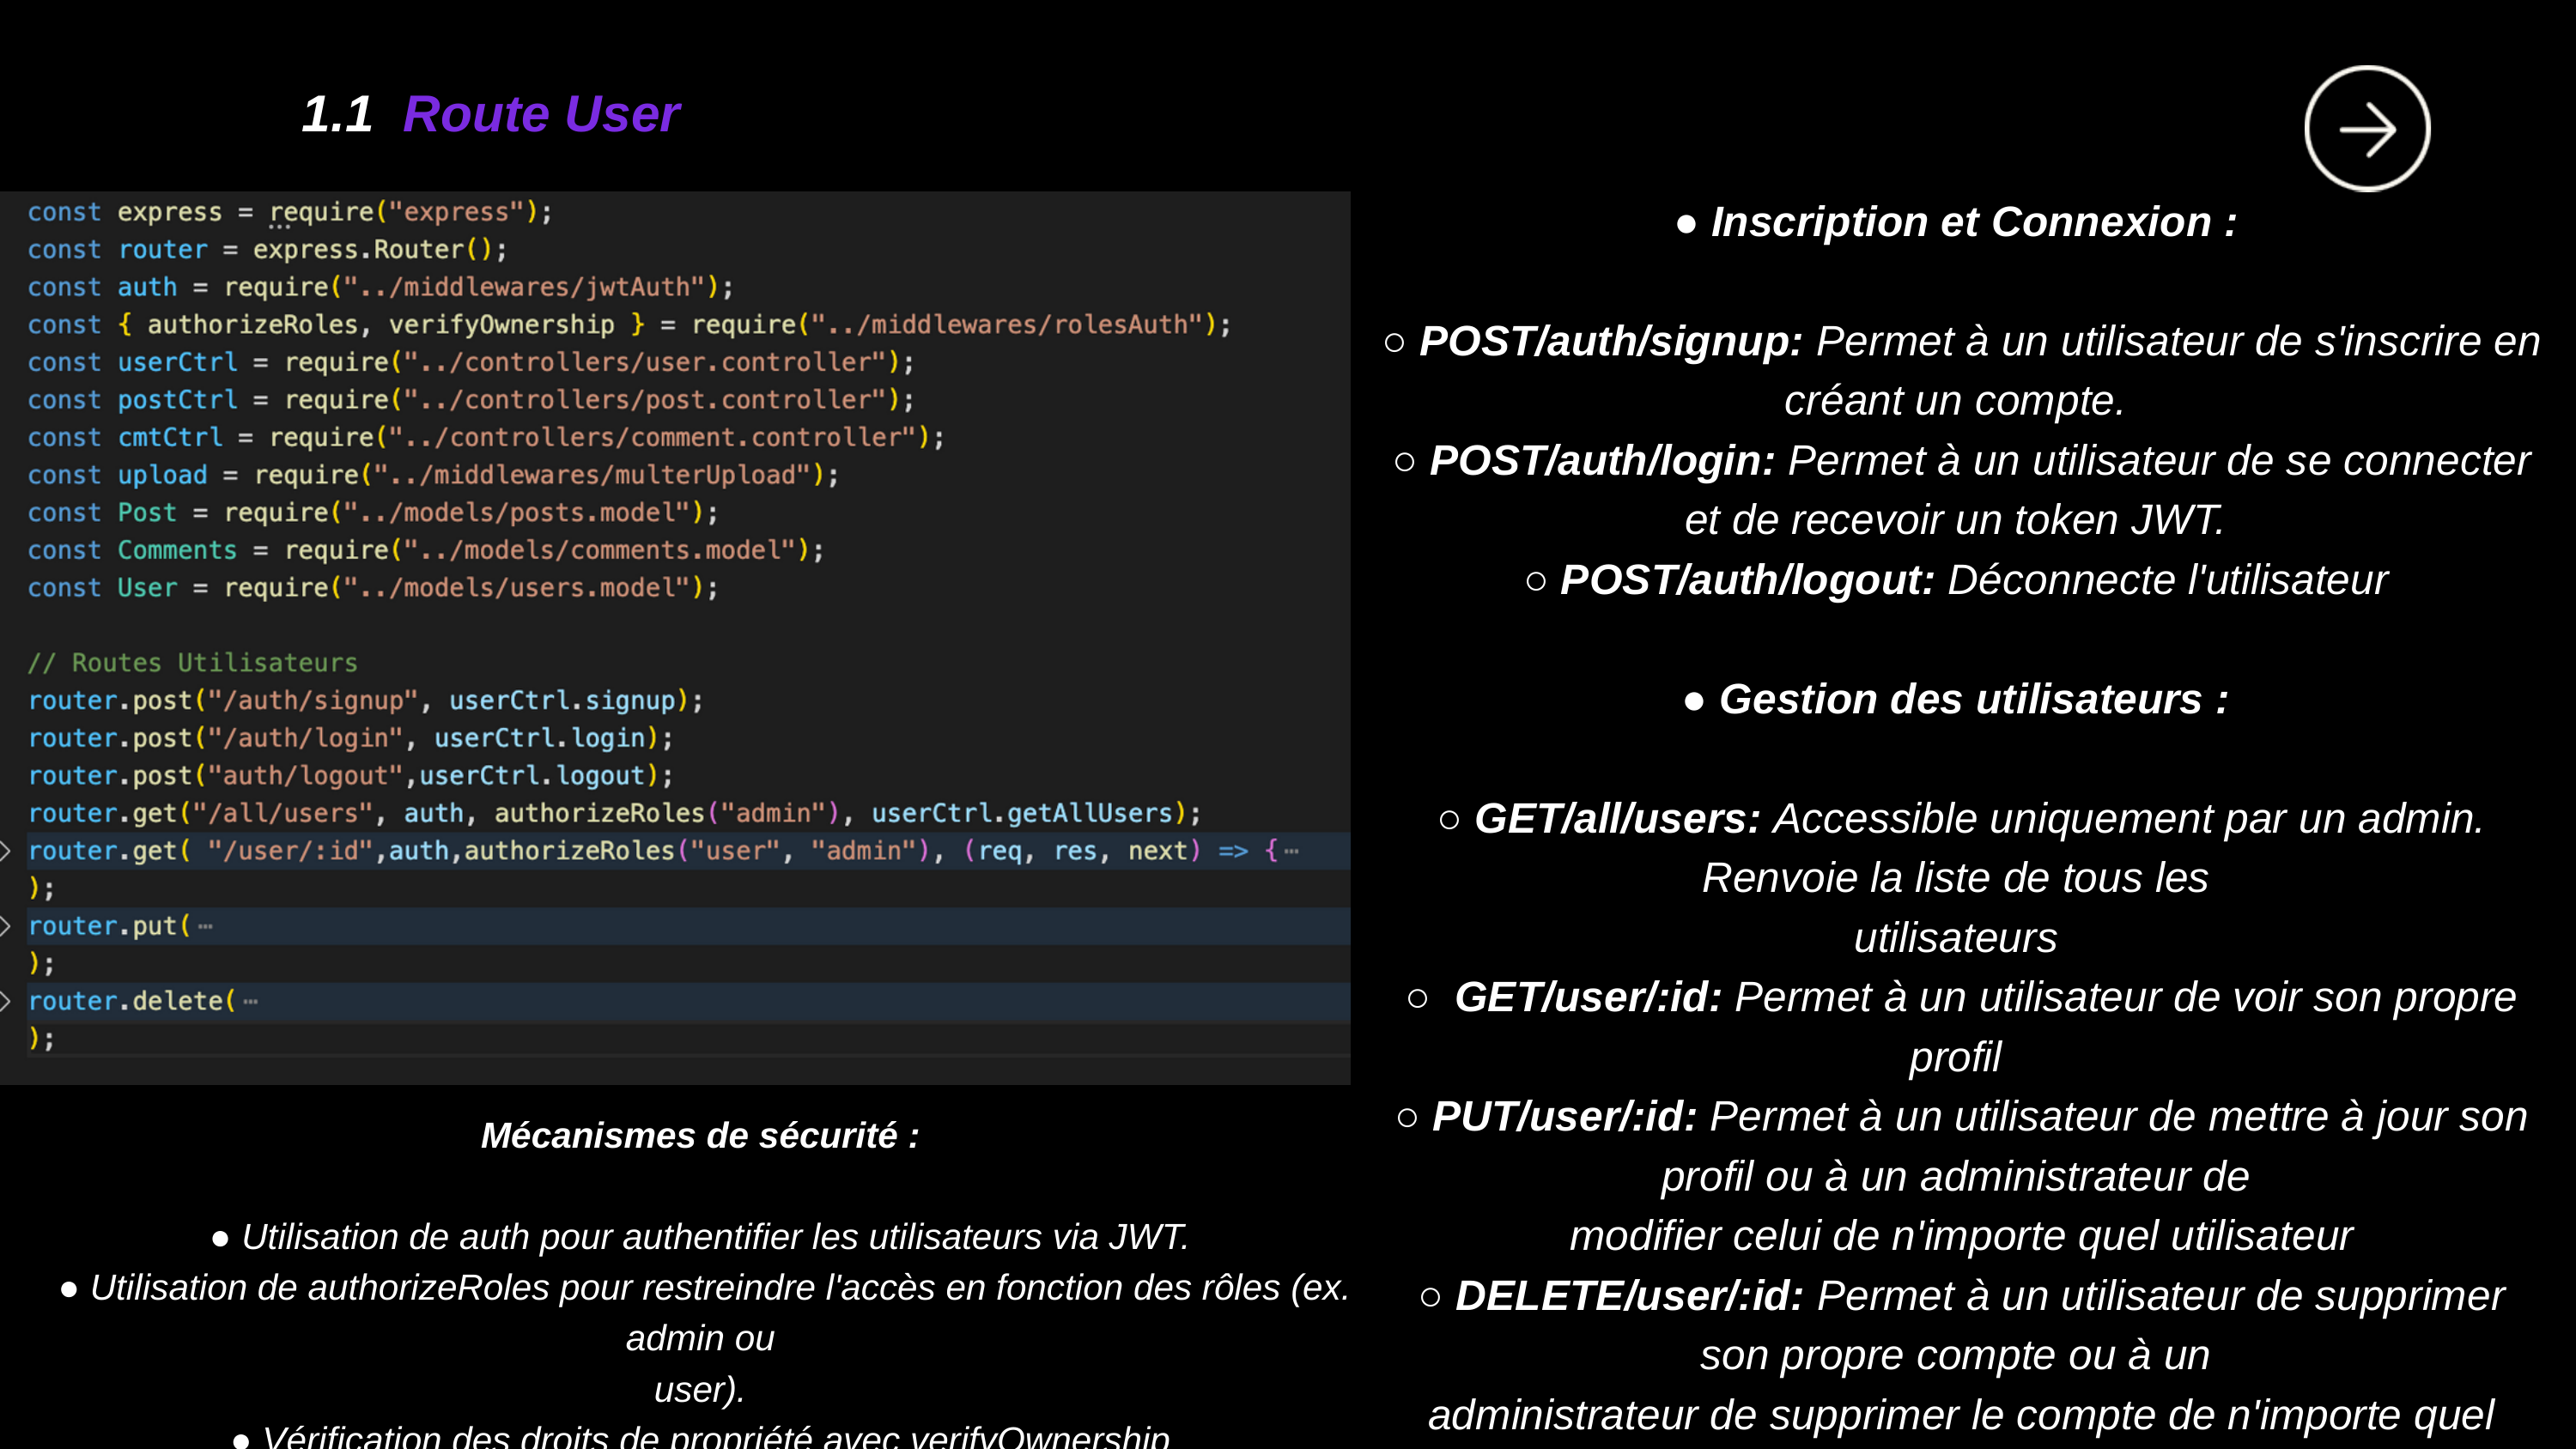

1.1  Route User

● Inscription et Connexion :

○ POST/auth/signup: Permet à un utilisateur de s'inscrire en créant un compte.
○ POST/auth/login: Permet à un utilisateur de se connecter et de recevoir un token JWT.
○ POST/auth/logout: Déconnecte l'utilisateur

● Gestion des utilisateurs :

○ GET/all/users: Accessible uniquement par un admin.
Renvoie la liste de tous les
utilisateurs
○  GET/user/:id: Permet à un utilisateur de voir son propre profil
○ PUT/user/:id: Permet à un utilisateur de mettre à jour son profil ou à un administrateur de
modifier celui de n'importe quel utilisateur
○ DELETE/user/:id: Permet à un utilisateur de supprimer son propre compte ou à un
administrateur de supprimer le compte de n'importe quel utilisateur.

Mécanismes de sécurité :

● Utilisation de auth pour authentifier les utilisateurs via JWT.
● Utilisation de authorizeRoles pour restreindre l'accès en fonction des rôles (ex. admin ou
user).
● Vérification des droits de propriété avec verifyOwnership